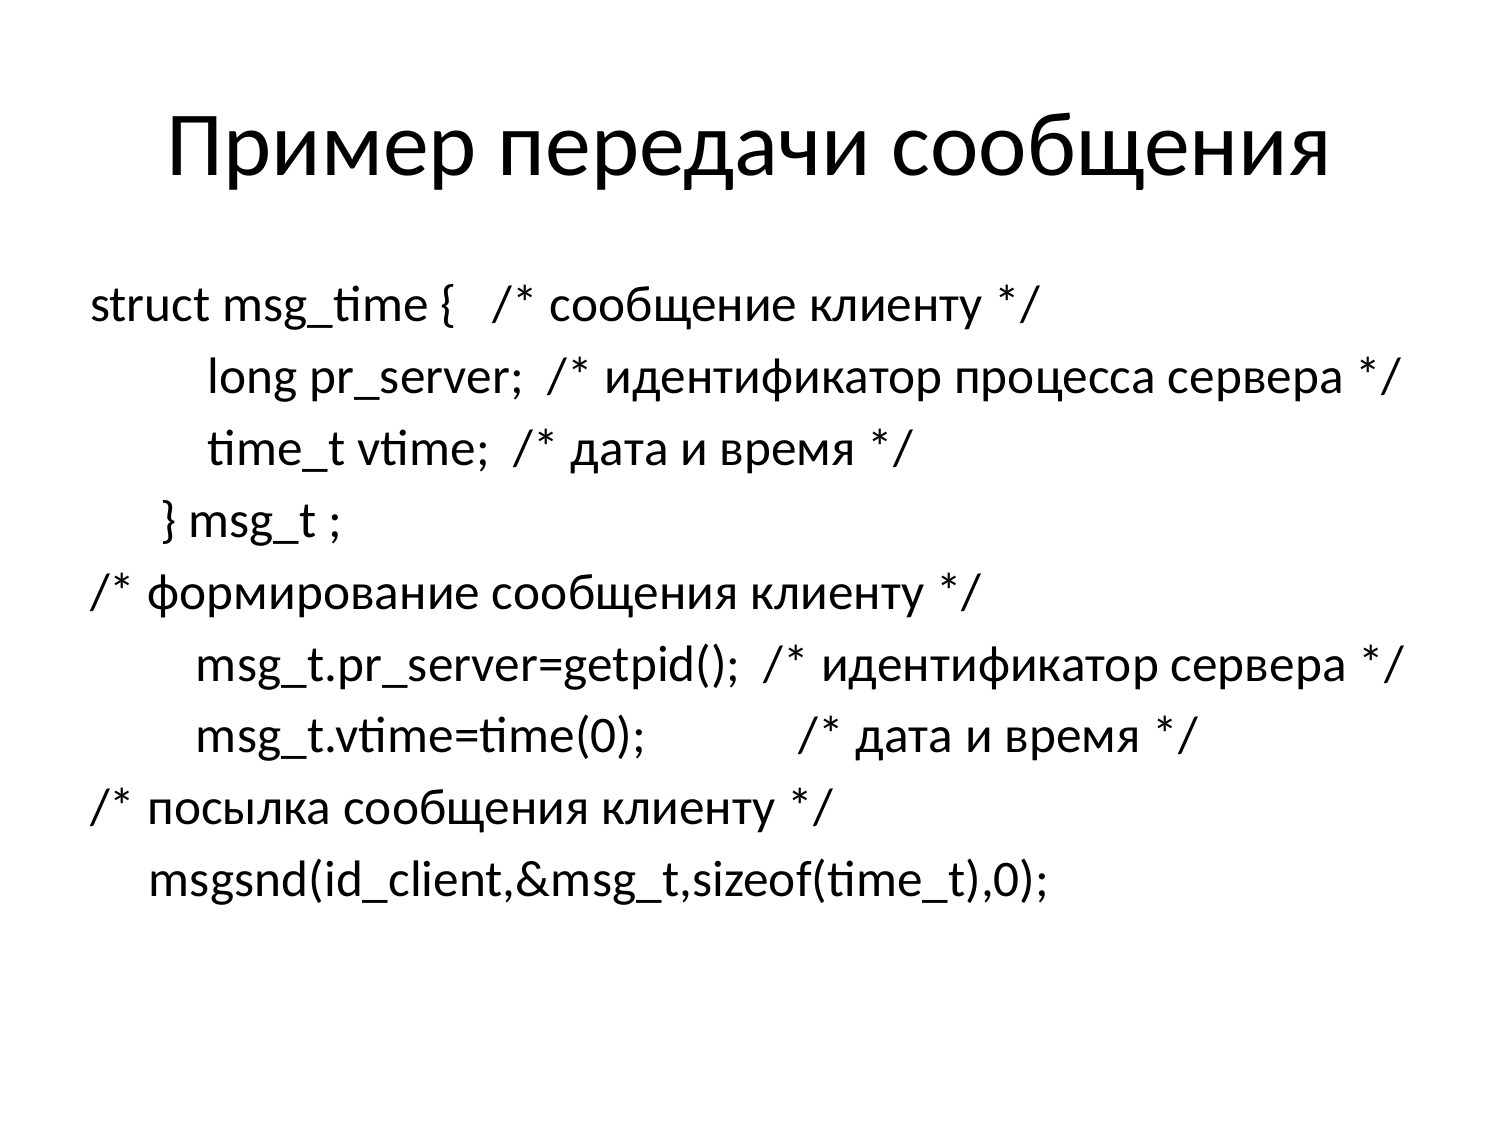

# Пример передачи сообщения
struct msg_time {   /* сообщение клиенту */
          long pr_server;  /* идентификатор процесса сервера */
          time_t vtime;  /* дата и время */
      } msg_t ;
/* формирование сообщения клиенту */
         msg_t.pr_server=getpid();  /* идентификатор сервера */
         msg_t.vtime=time(0);             /* дата и время */
/* посылка сообщения клиенту */
     msgsnd(id_client,&msg_t,sizeof(time_t),0);